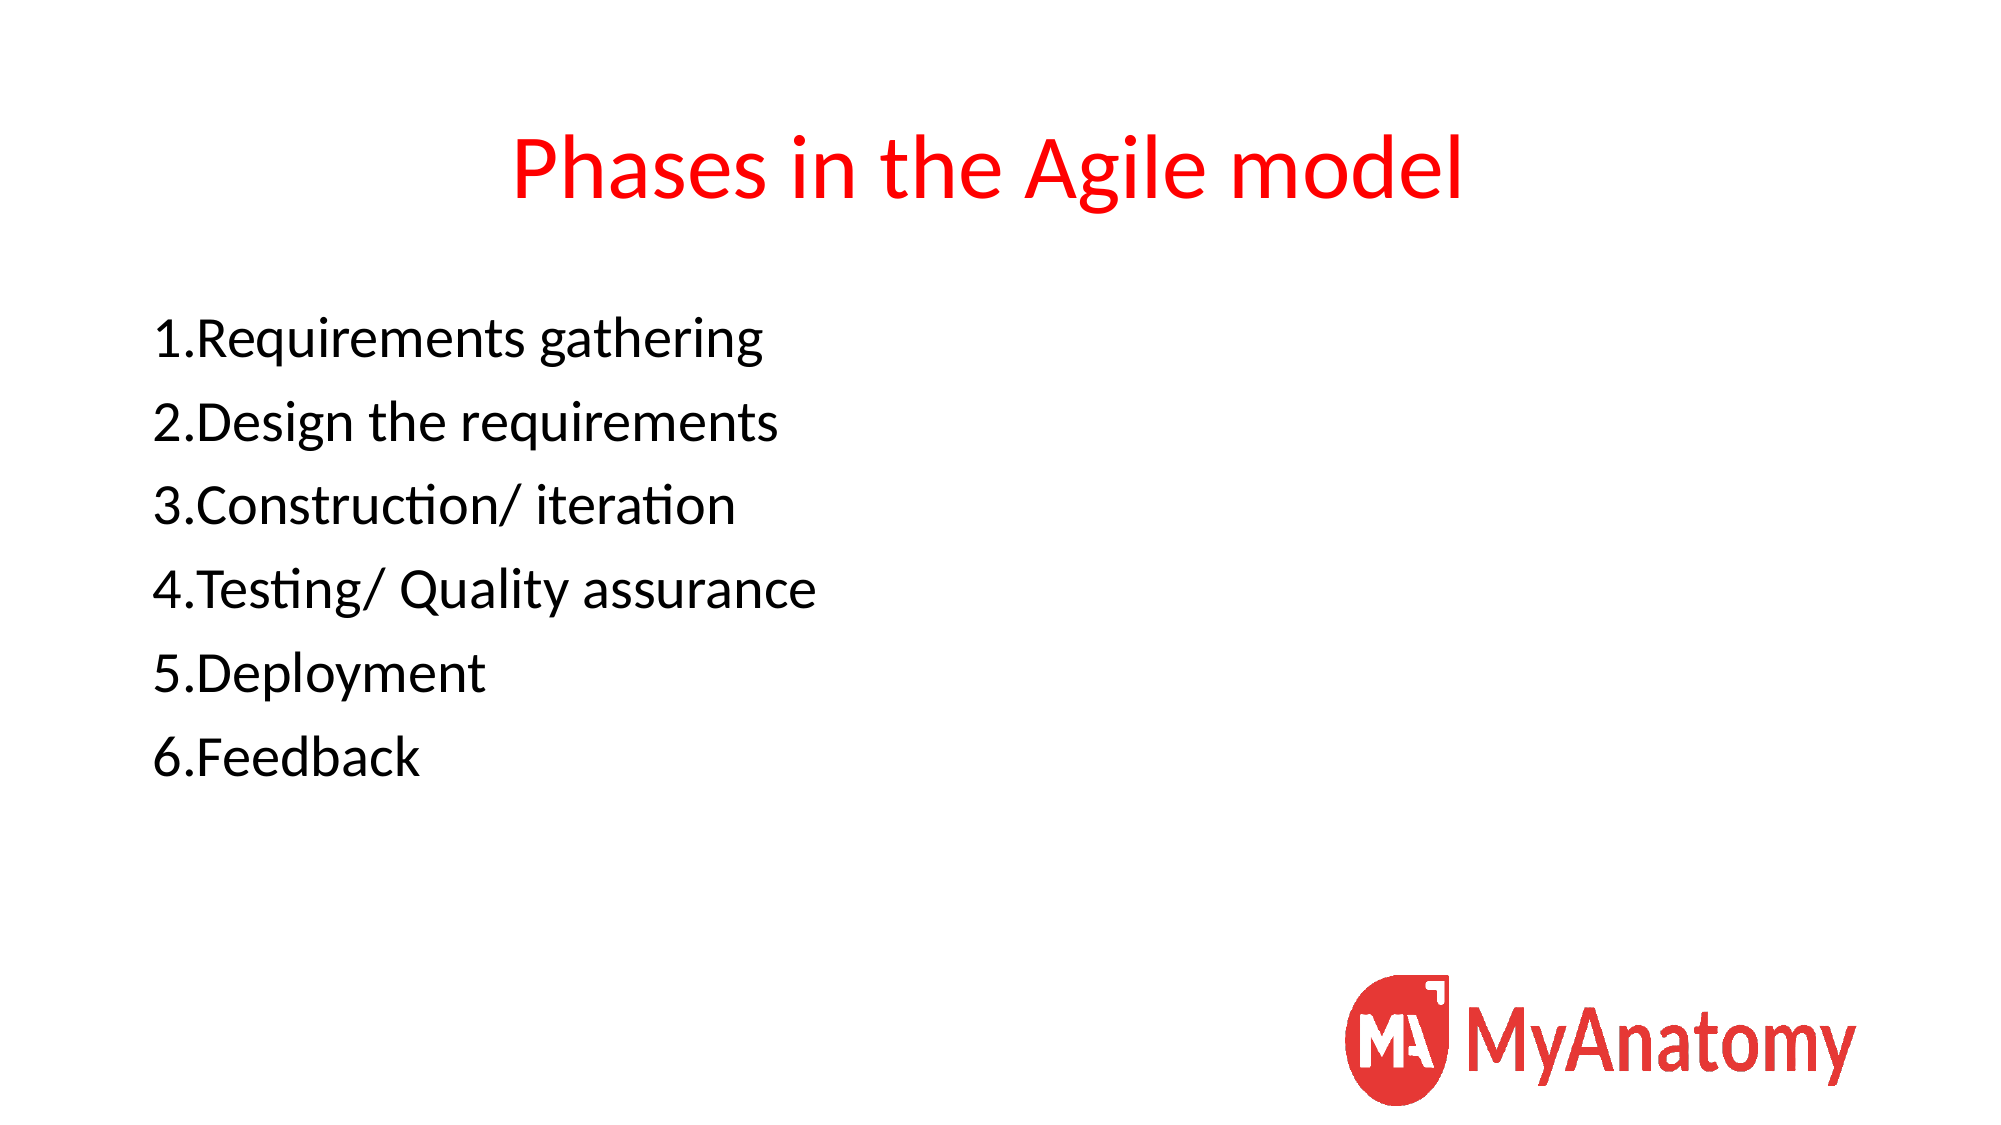

# Phases in the Agile model
Requirements gathering
Design the requirements
Construction/ iteration
Testing/ Quality assurance
Deployment
Feedback